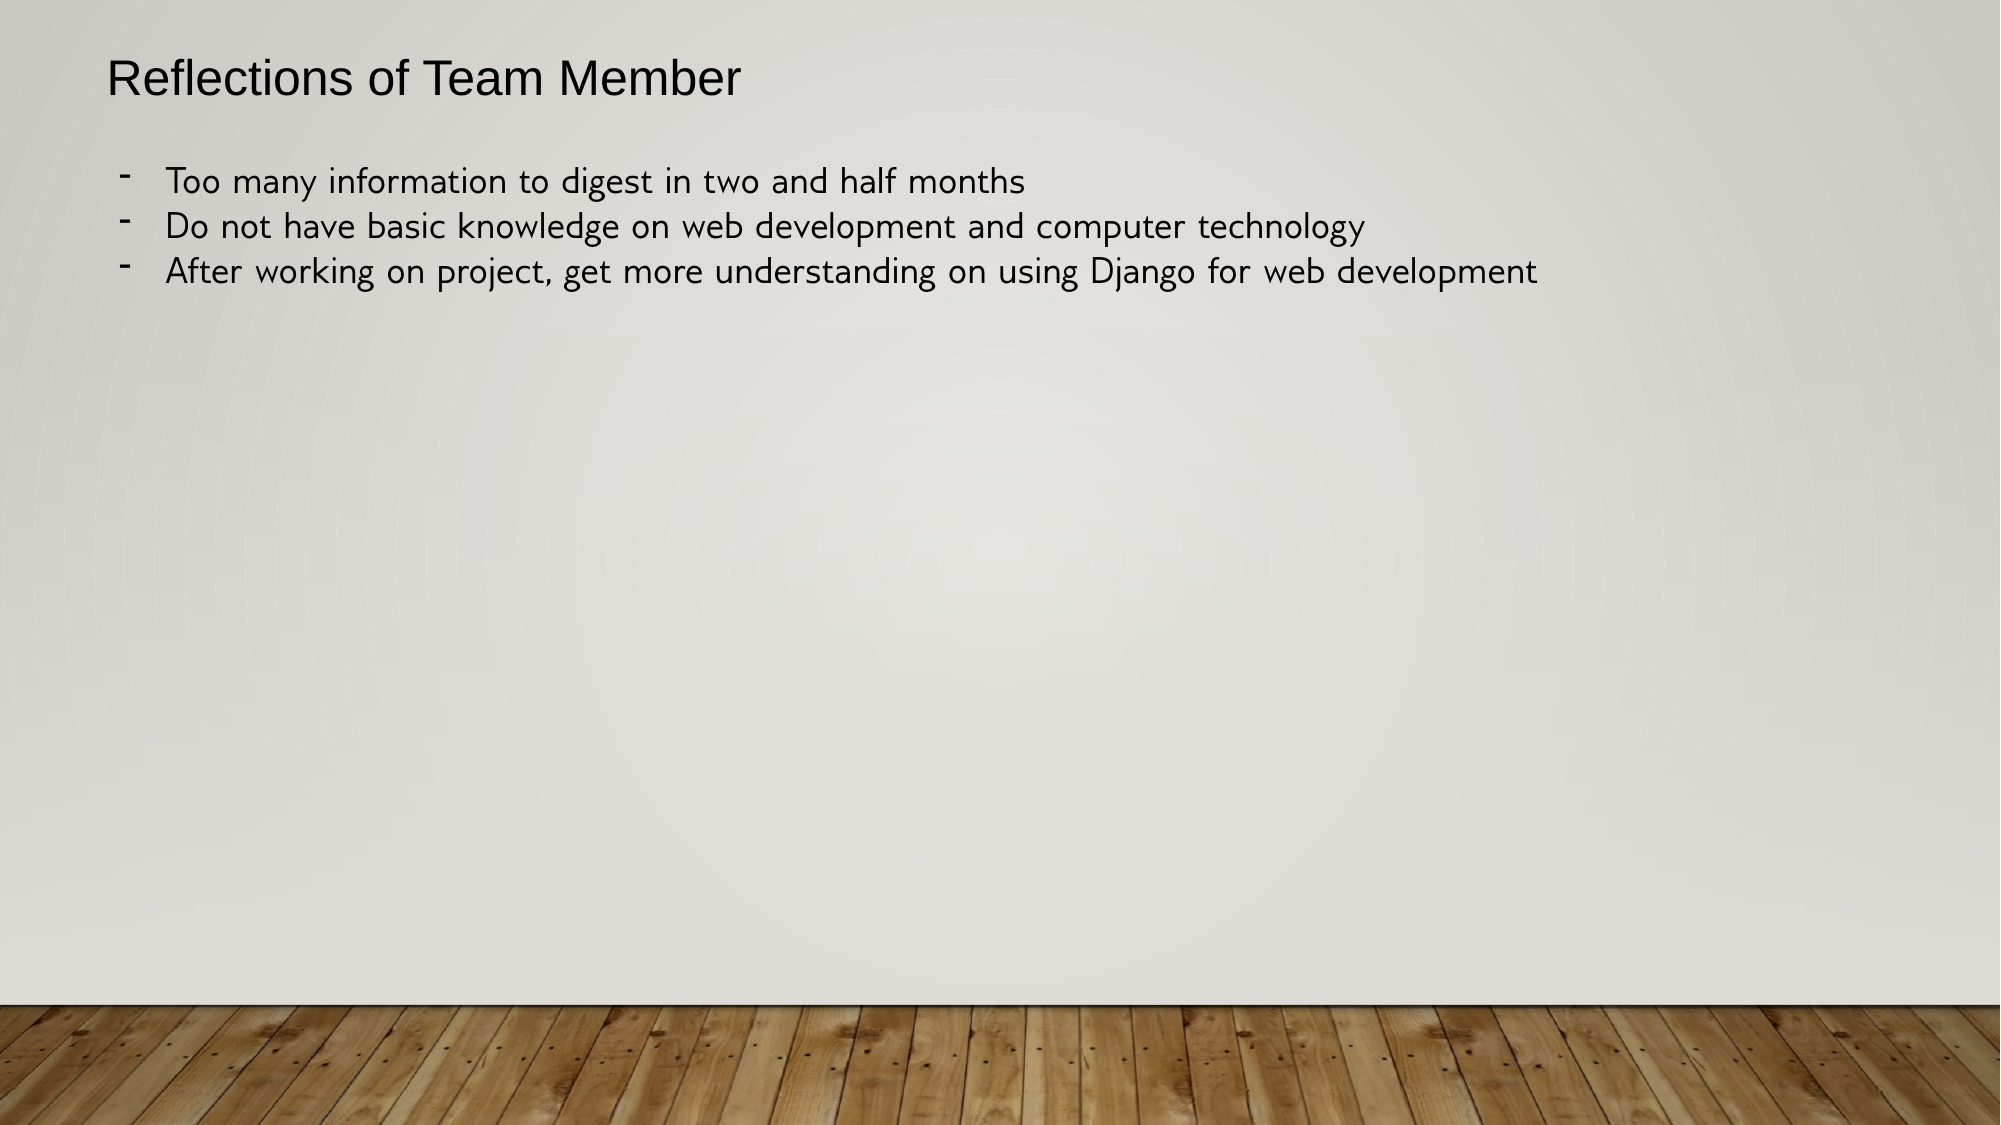

Reflections of Team Member
Too many information to digest in two and half months
Do not have basic knowledge on web development and computer technology
After working on project, get more understanding on using Django for web development